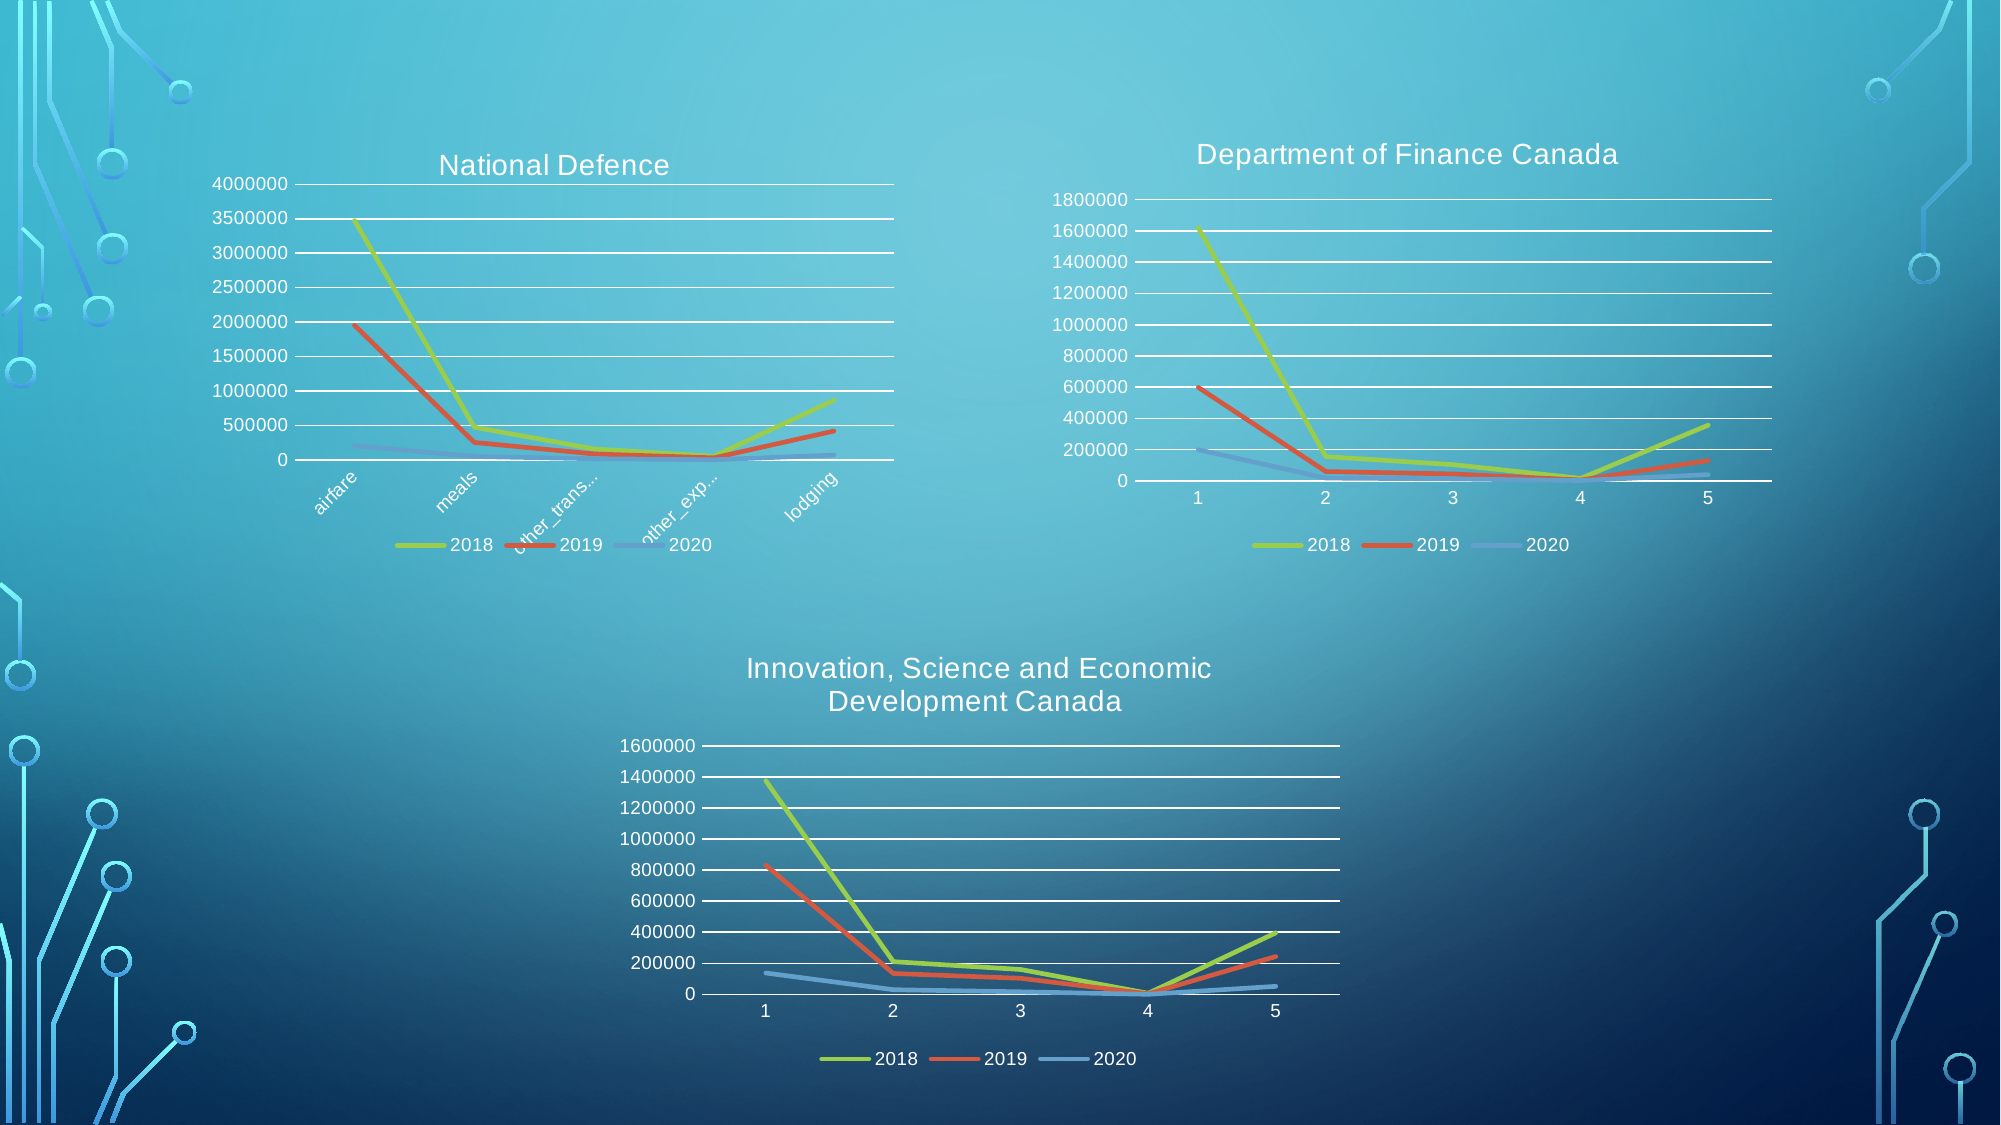

### Chart: Department of Finance Canada

| Category | 2018 | 2019 | 2020 |
|---|---|---|---|

### Chart: National Defence

| Category | 2018 | 2019 | 2020 |
|---|---|---|---|
| airfare | 3473708.820000008 | 1954364.0999999973 | 206994.52000000002 |
| meals | 474849.35000000015 | 254313.98000000027 | 50035.43000000004 |
| other_transport | 159920.8900000001 | 86756.75999999991 | 17329.680000000004 |
| other_expenses | 53843.96000000002 | 30620.59 | 2716.510000000002 |
| lodging | 866956.8699999985 | 419079.4099999996 | 70710.1 |

### Chart: Innovation, Science and Economic Development Canada

| Category | 2018 | 2019 | 2020 |
|---|---|---|---|